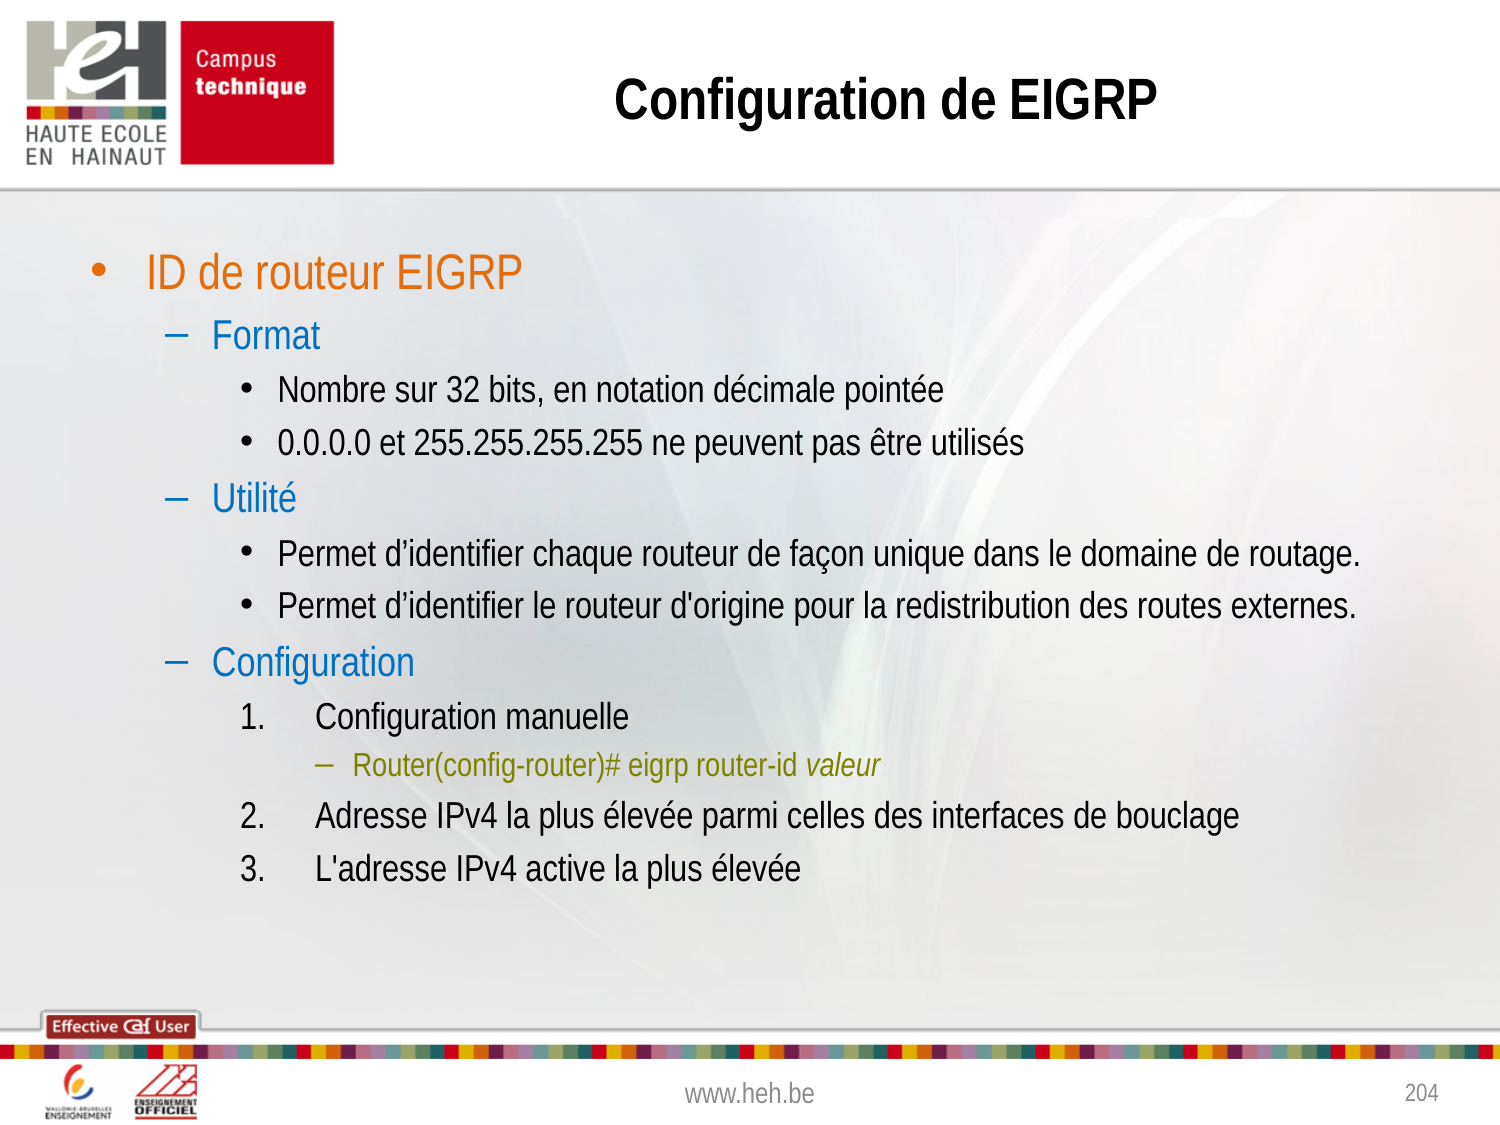

# Configuration de EIGRP
ID de routeur EIGRP
Format
Nombre sur 32 bits, en notation décimale pointée
0.0.0.0 et 255.255.255.255 ne peuvent pas être utilisés
Utilité
Permet d’identifier chaque routeur de façon unique dans le domaine de routage.
Permet d’identifier le routeur d'origine pour la redistribution des routes externes.
Configuration
Configuration manuelle
Router(config-router)# eigrp router-id valeur
Adresse IPv4 la plus élevée parmi celles des interfaces de bouclage
L'adresse IPv4 active la plus élevée
www.heh.be
204